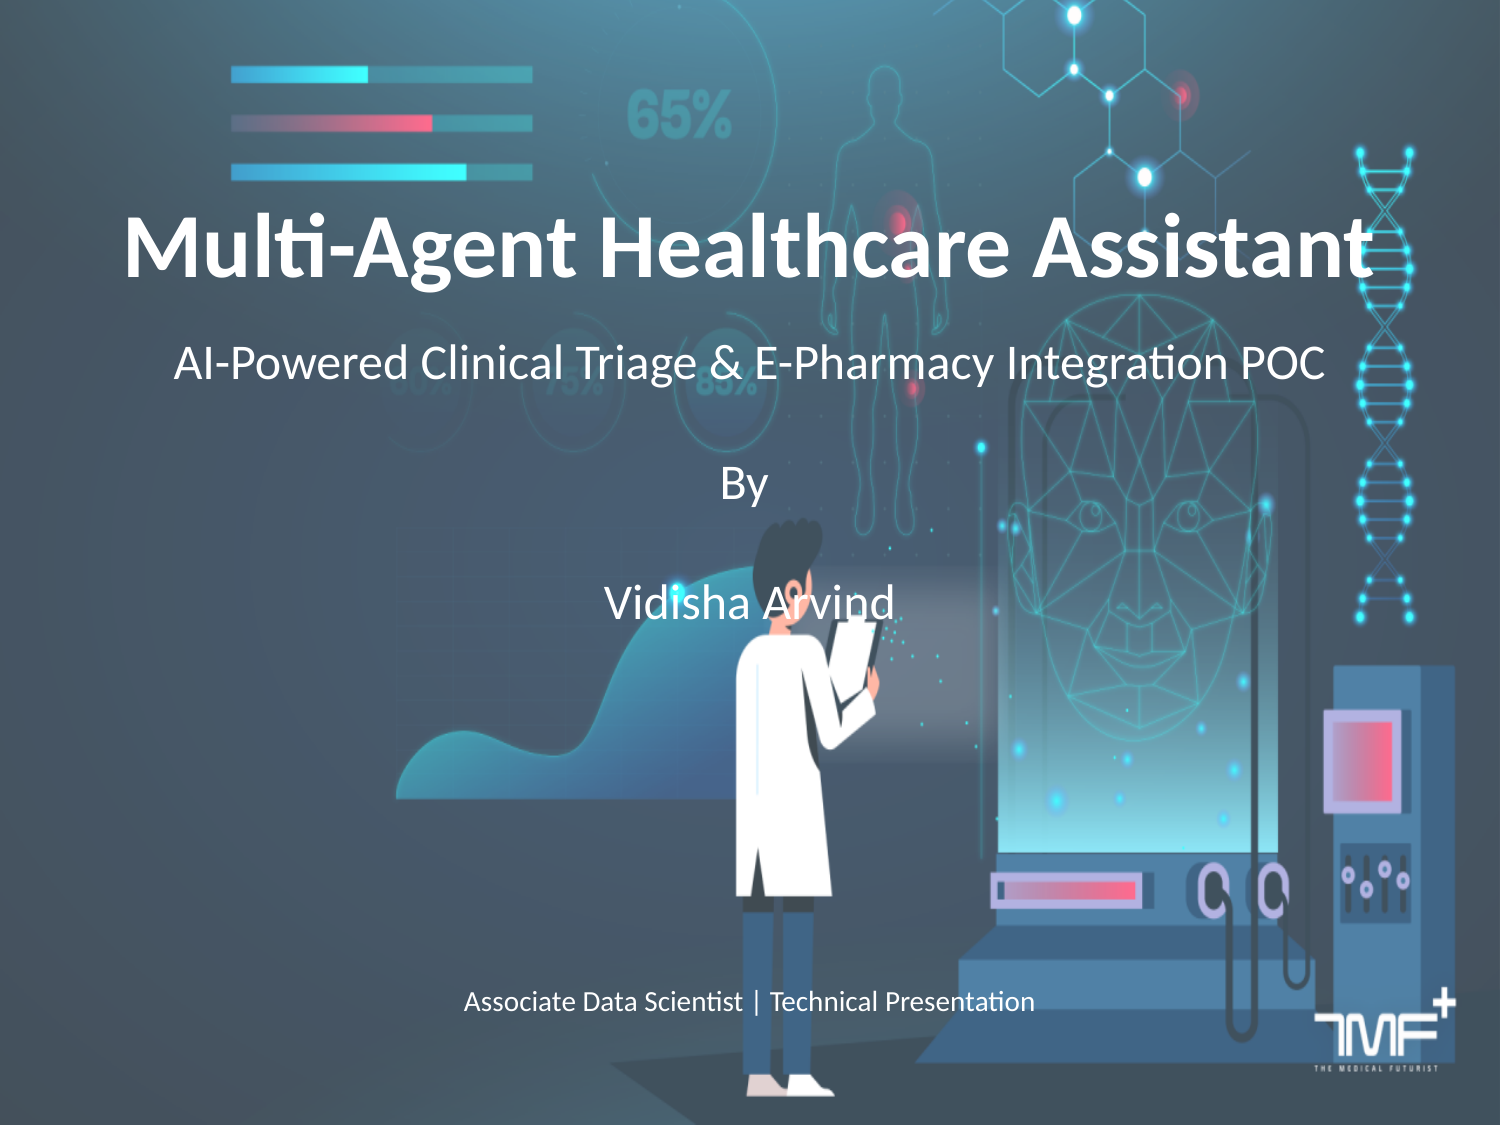

Multi-Agent Healthcare Assistant
AI-Powered Clinical Triage & E-Pharmacy Integration POC

By

Vidisha Arvind
Associate Data Scientist | Technical Presentation